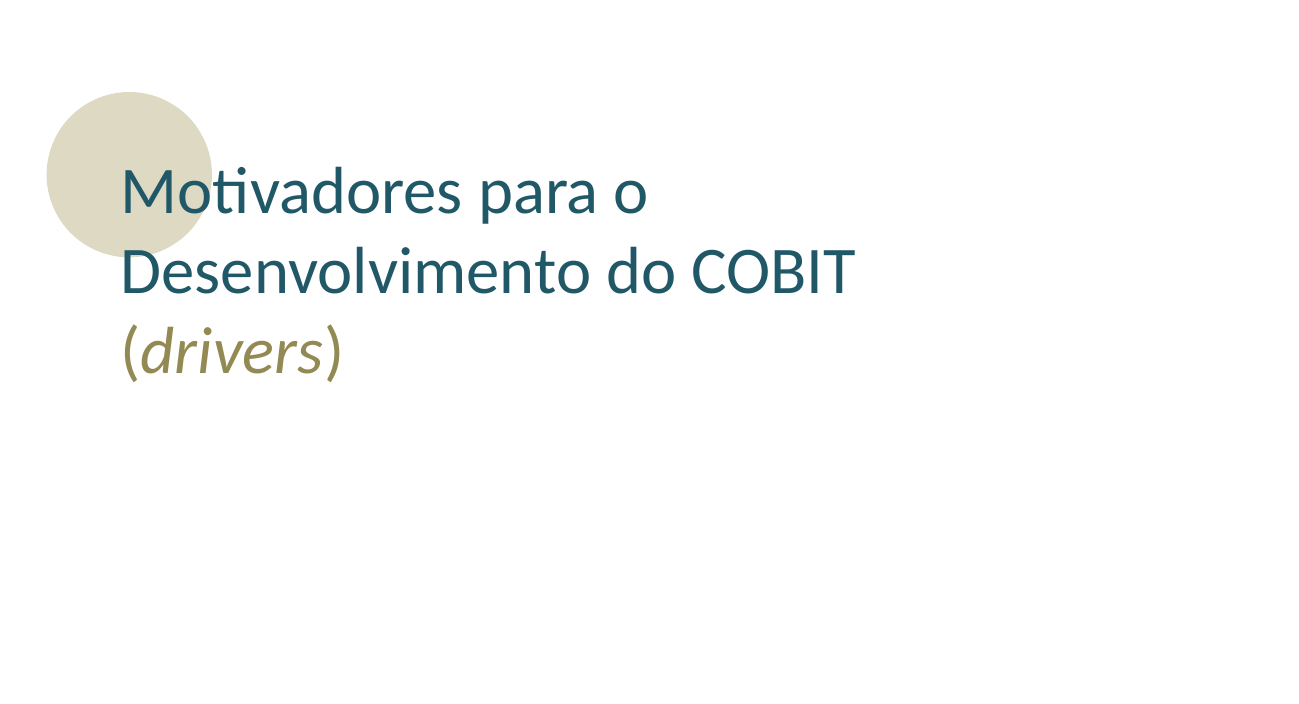

Motivadores para o Desenvolvimento do COBIT
(drivers)